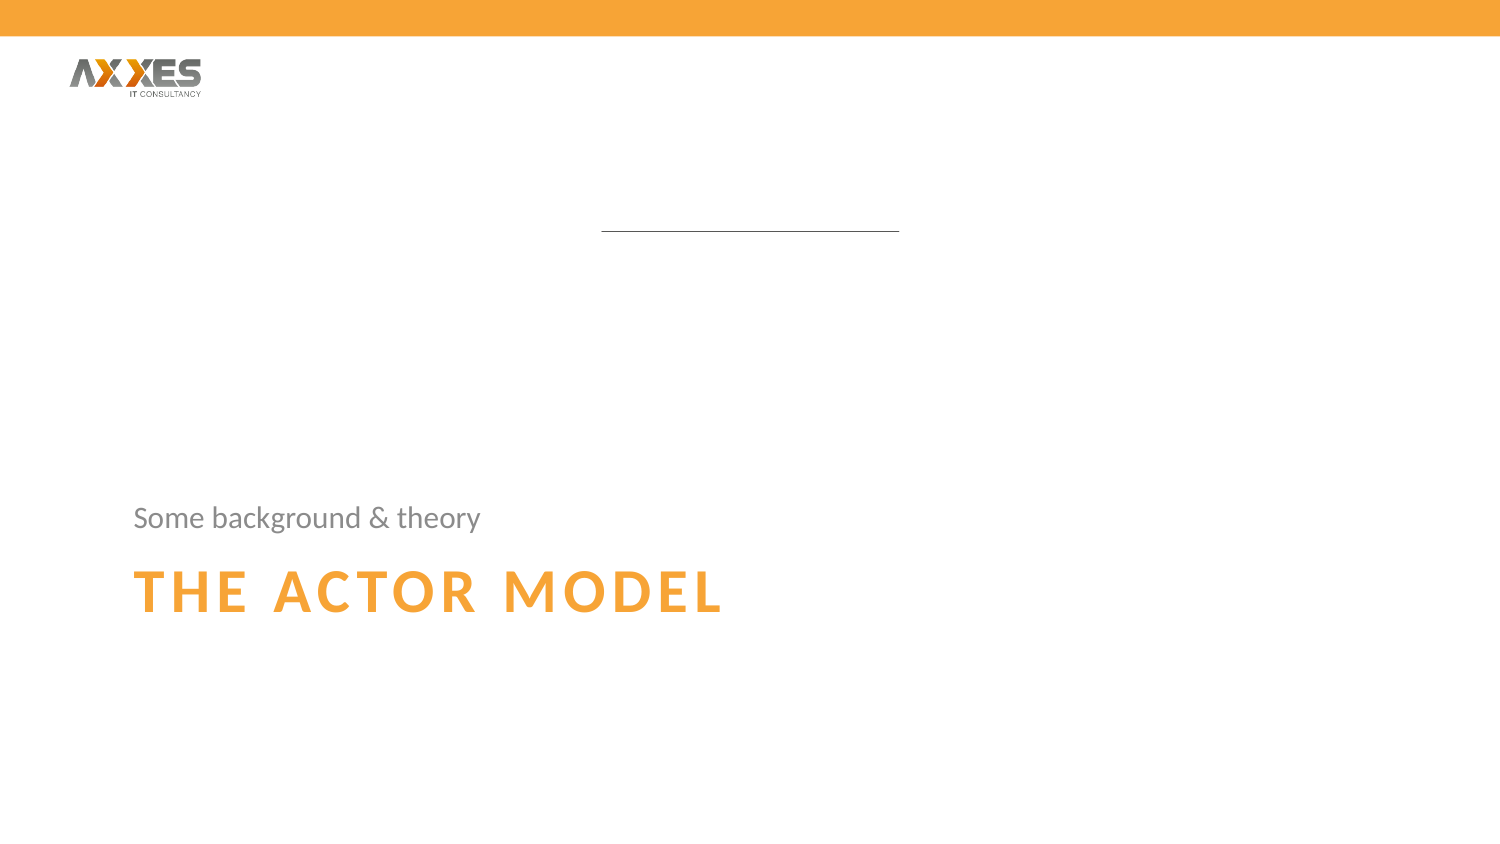

Some background & theory
# The Actor Model